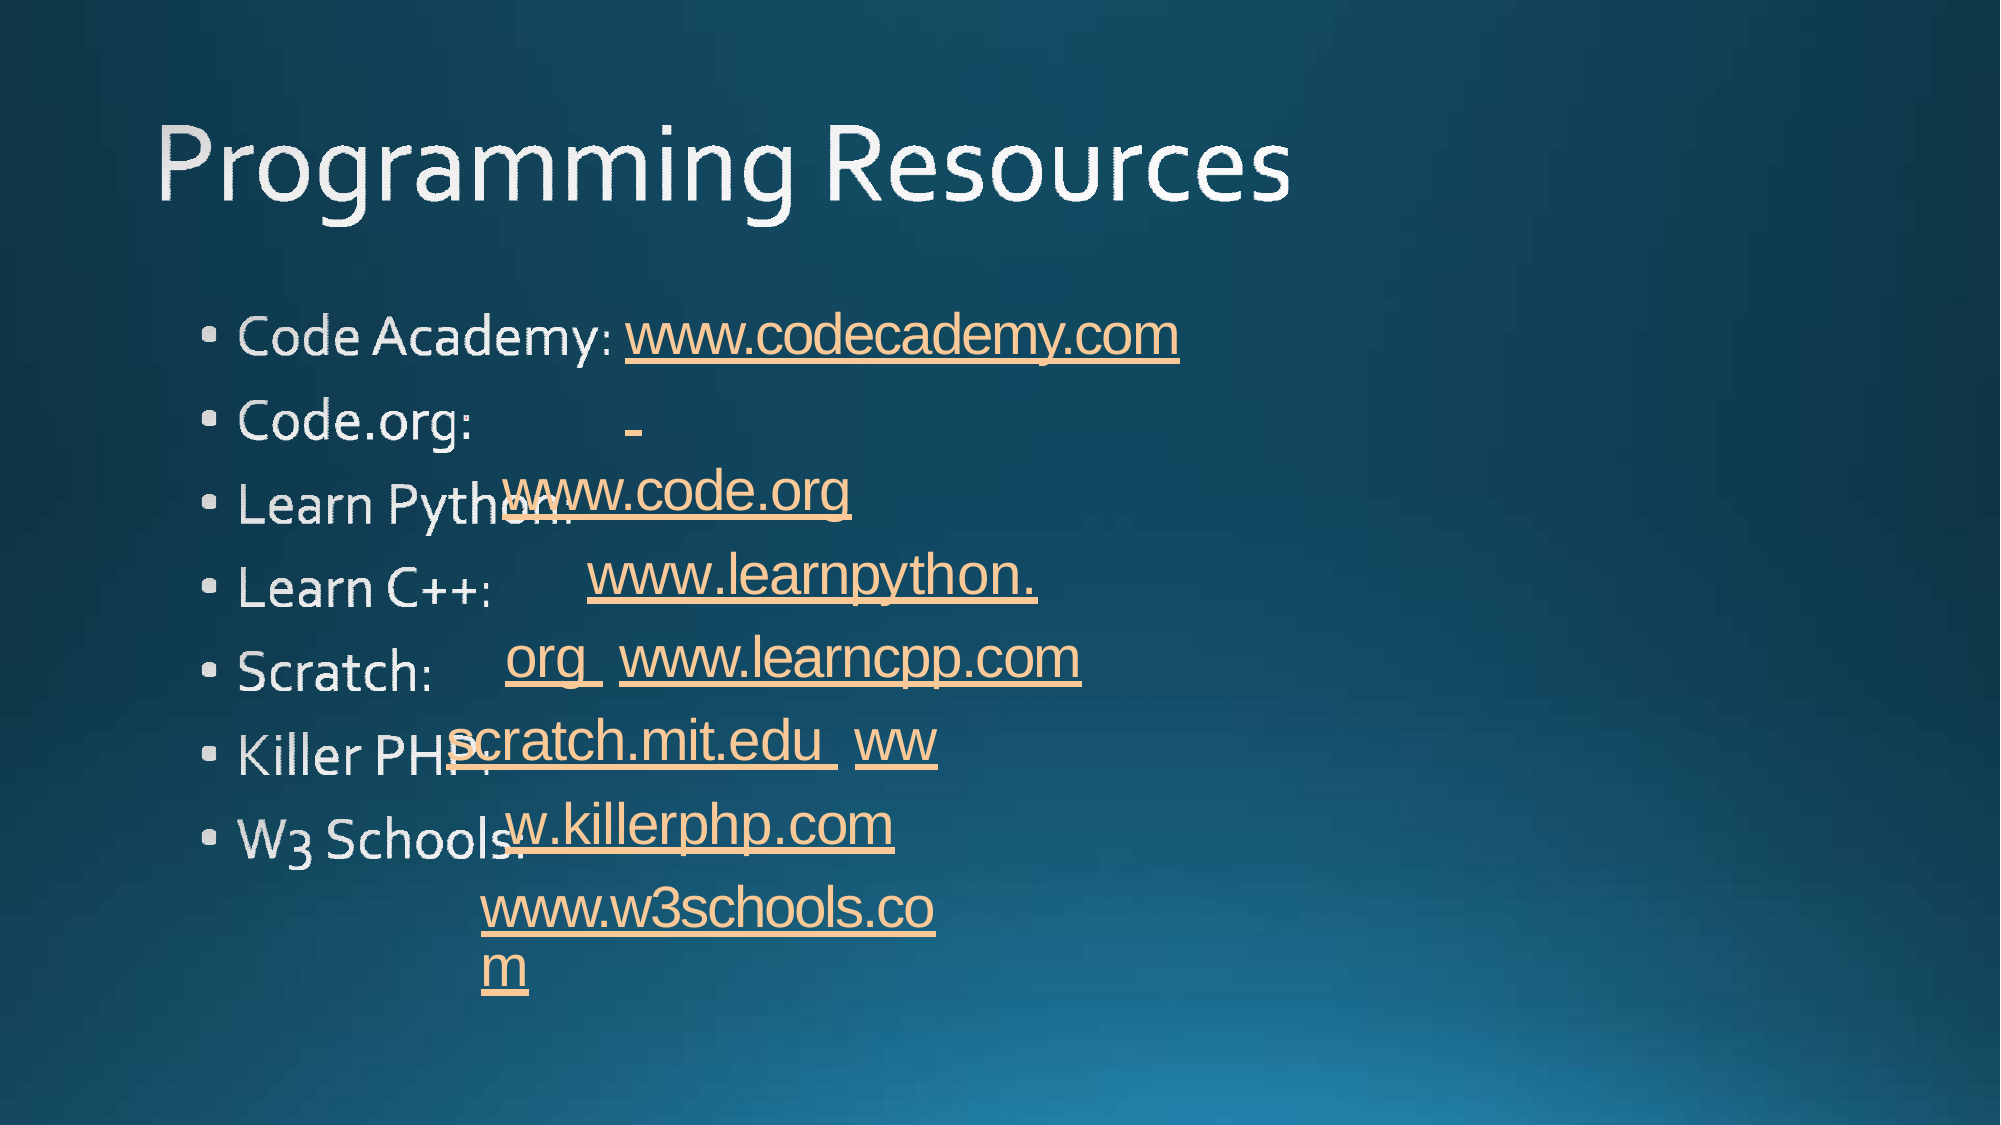

www.codecademy.com  www.code.org
www.learnpython.org  www.learncpp.com
scratch.mit.edu  www.killerphp.com
www.w3schools.com